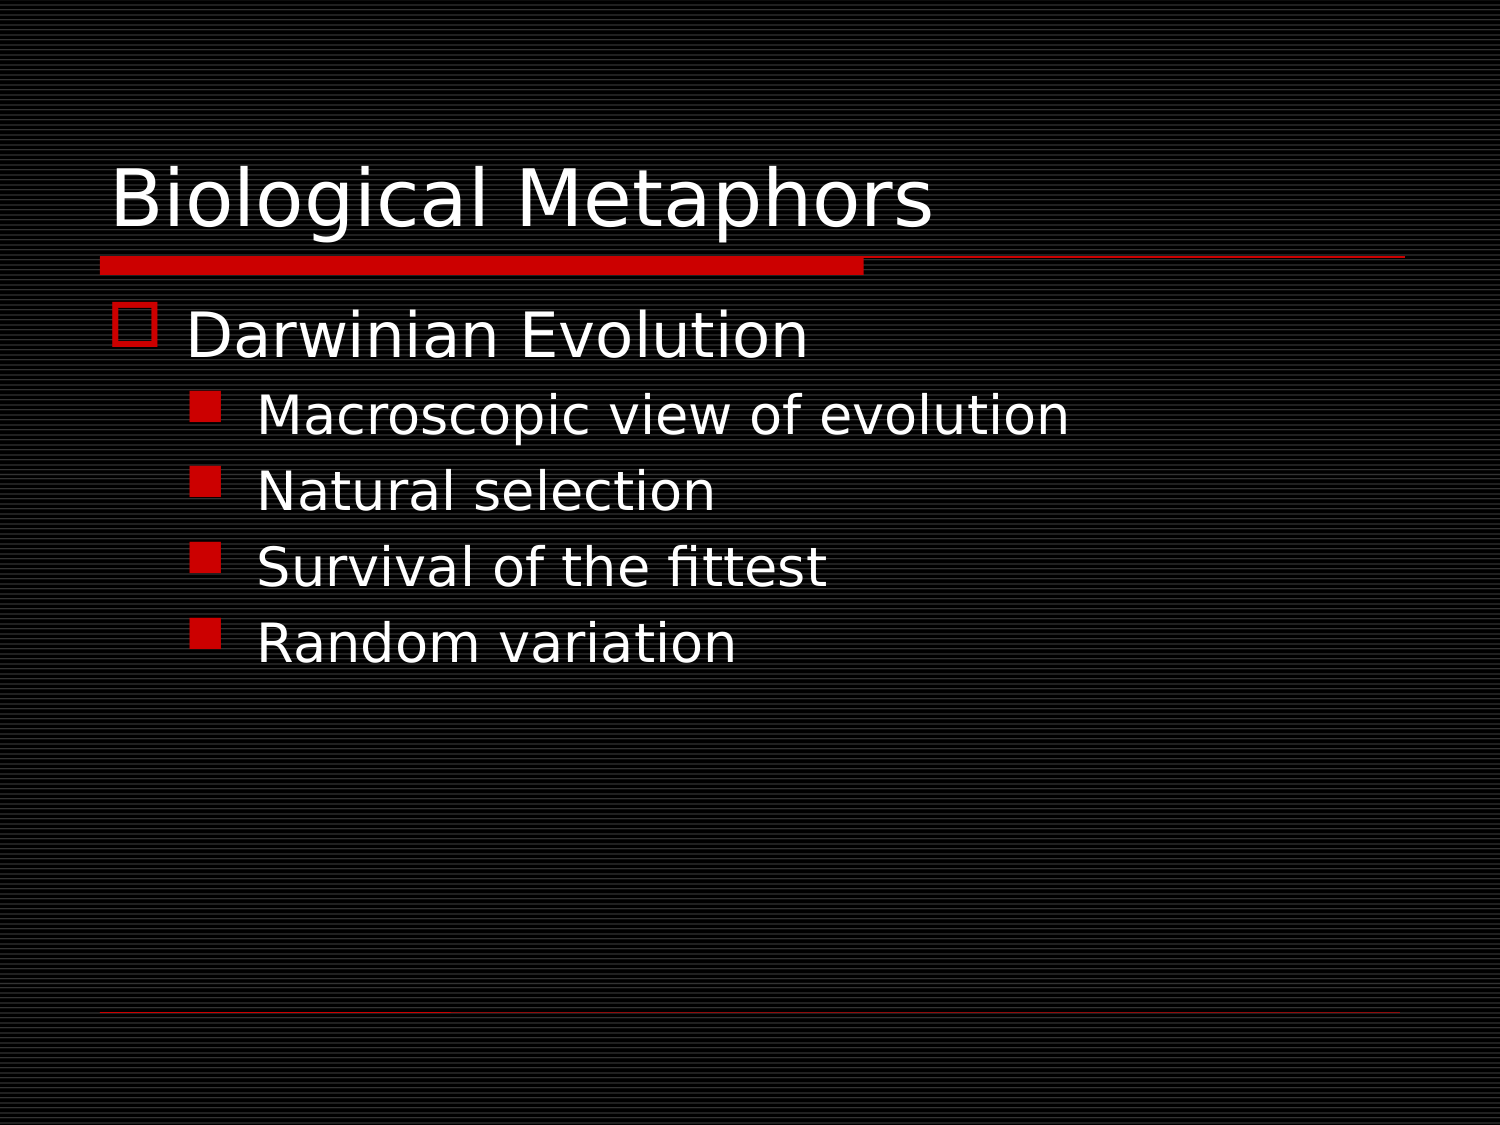

# Biological Metaphors
Darwinian Evolution
Macroscopic view of evolution
Natural selection
Survival of the fittest
Random variation